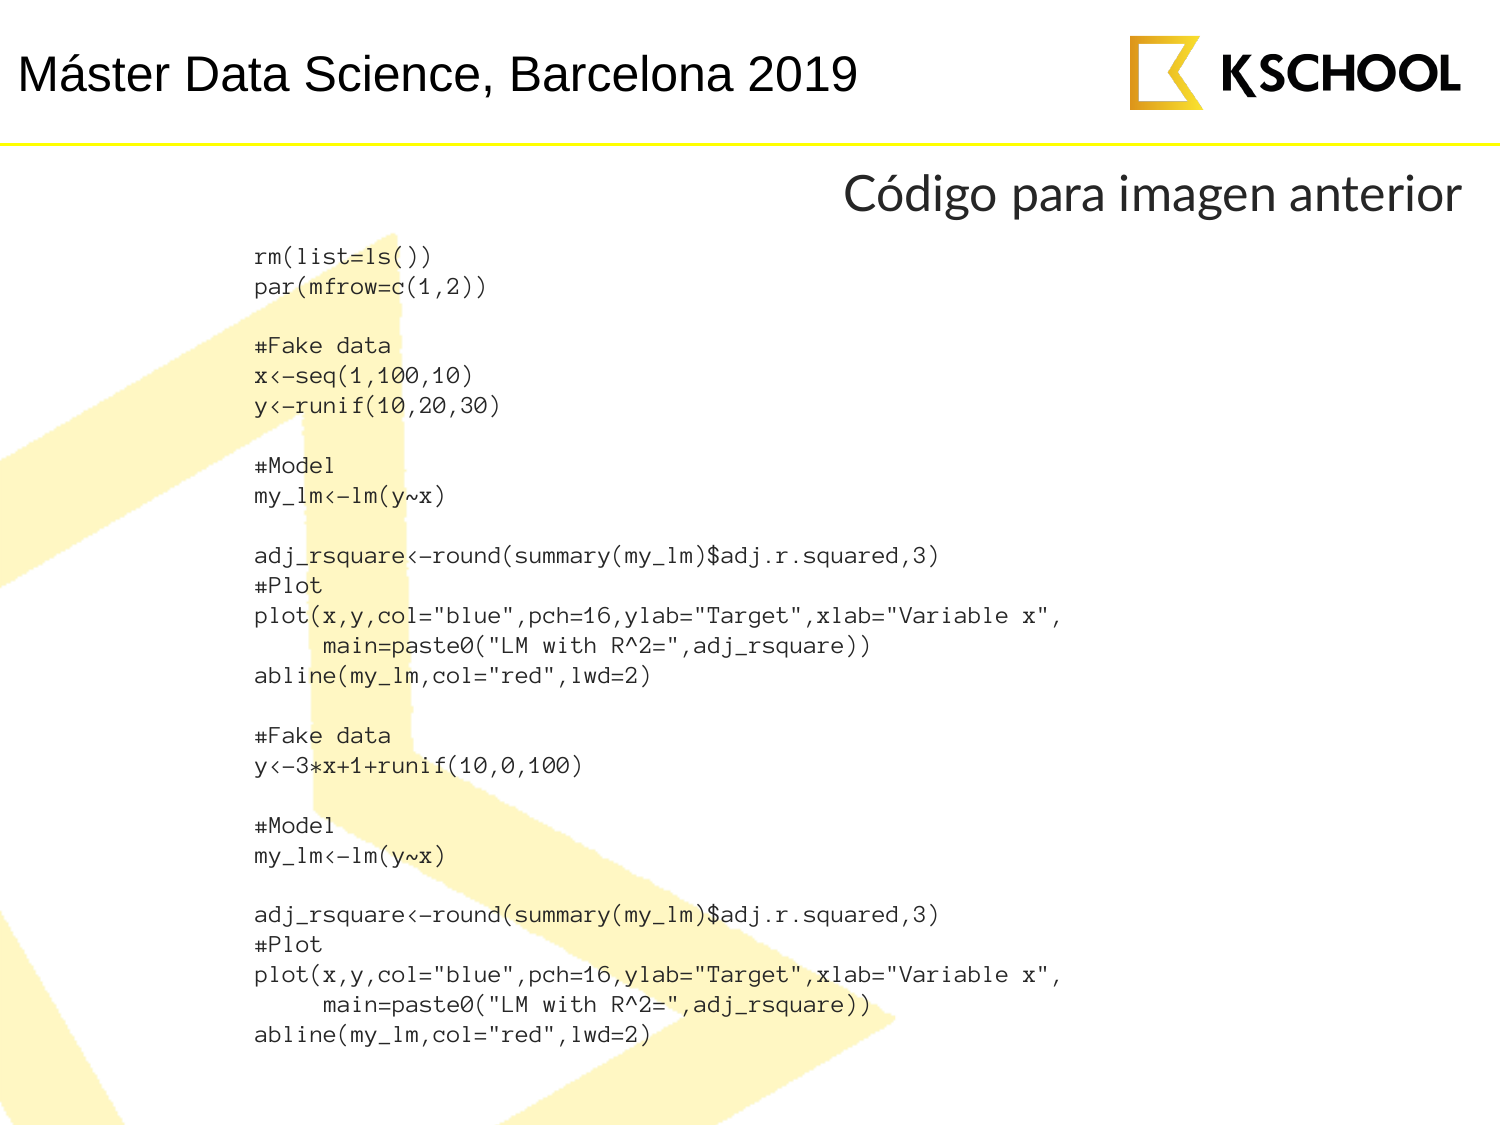

# Código para imagen anterior
rm(list=ls())
par(mfrow=c(1,2))

#Fake data
x<-seq(1,100,10)
y<-runif(10,20,30)

#Model
my_lm<-lm(y~x)

adj_rsquare<-round(summary(my_lm)$adj.r.squared,3)
#Plot
plot(x,y,col="blue",pch=16,ylab="Target",xlab="Variable x",
     main=paste0("LM with R^2=",adj_rsquare))
abline(my_lm,col="red",lwd=2)

#Fake data
y<-3*x+1+runif(10,0,100)

#Model
my_lm<-lm(y~x)

adj_rsquare<-round(summary(my_lm)$adj.r.squared,3)
#Plot
plot(x,y,col="blue",pch=16,ylab="Target",xlab="Variable x",
     main=paste0("LM with R^2=",adj_rsquare))
abline(my_lm,col="red",lwd=2)